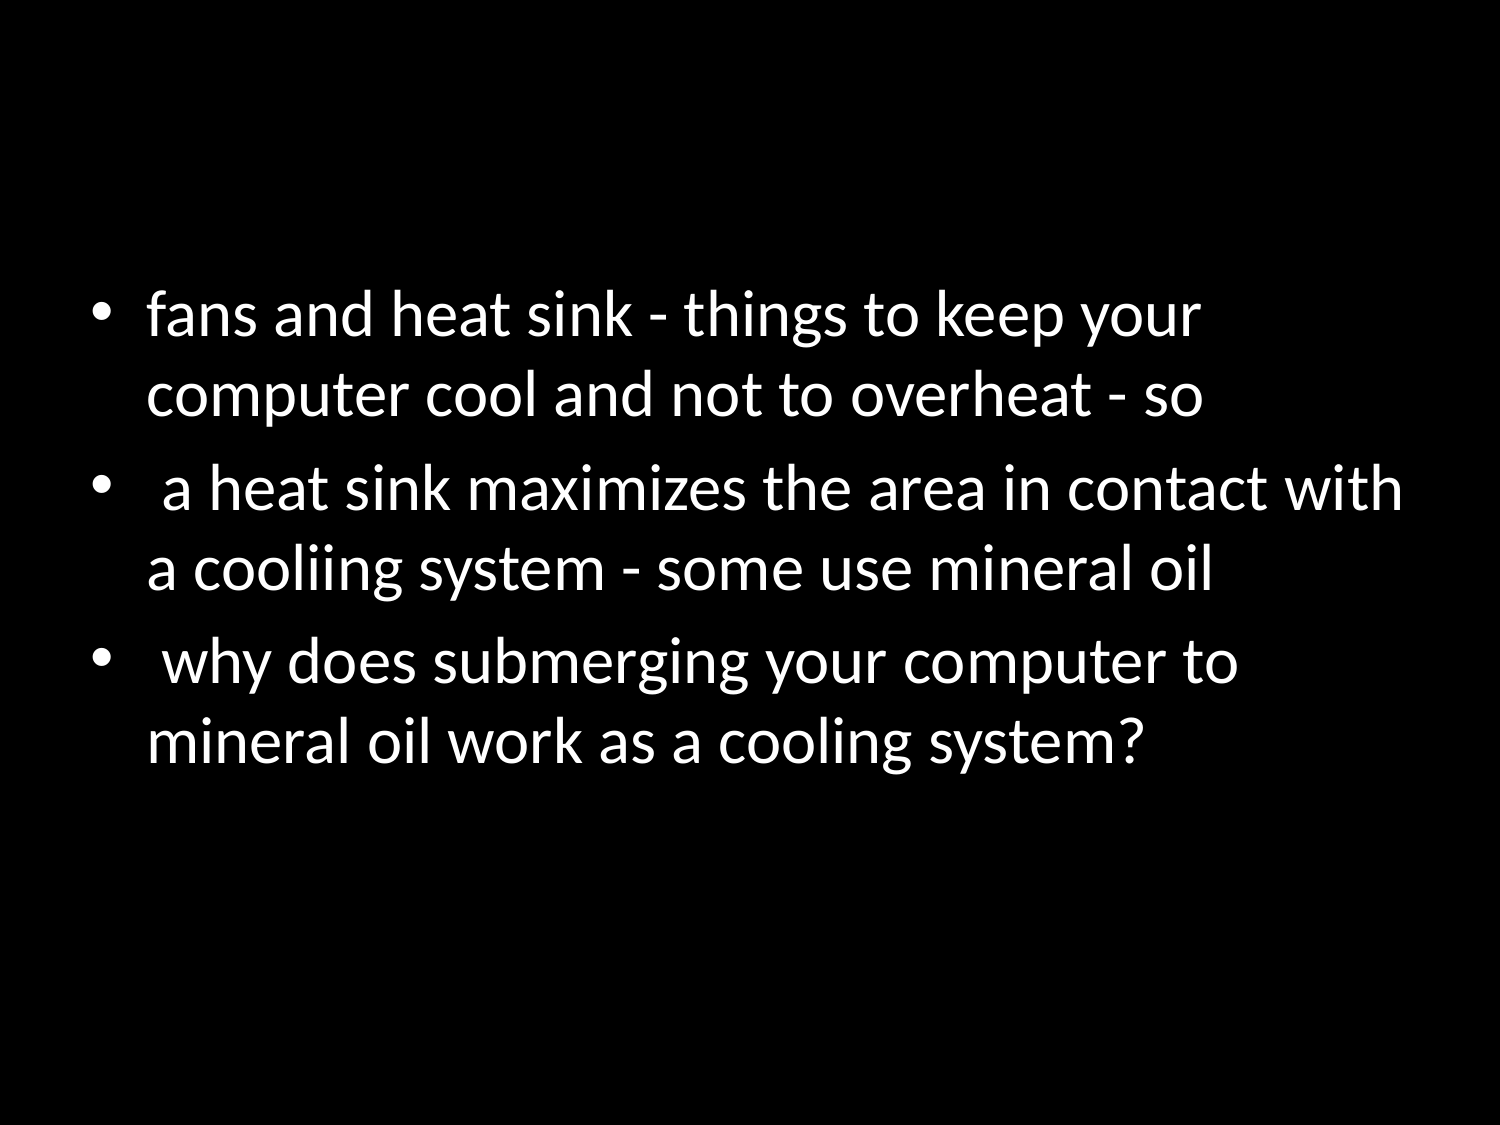

#
fans and heat sink - things to keep your computer cool and not to overheat - so
 a heat sink maximizes the area in contact with a cooliing system - some use mineral oil
 why does submerging your computer to mineral oil work as a cooling system?